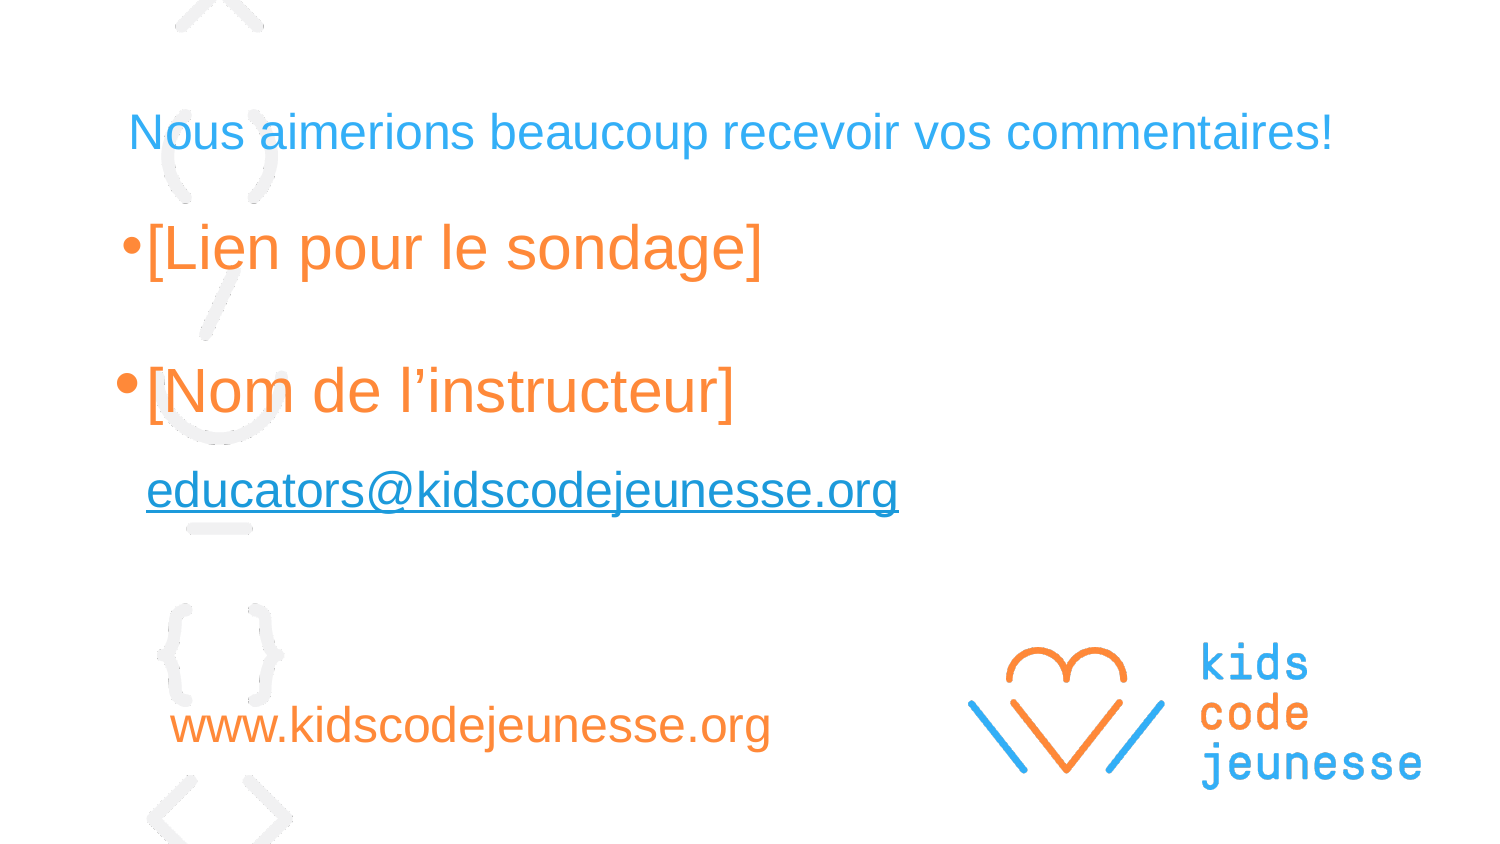

Nous aimerions beaucoup recevoir vos commentaires!
[Lien pour le sondage]
[Nom de l’instructeur]
educators@kidscodejeunesse.org
www.kidscodejeunesse.org